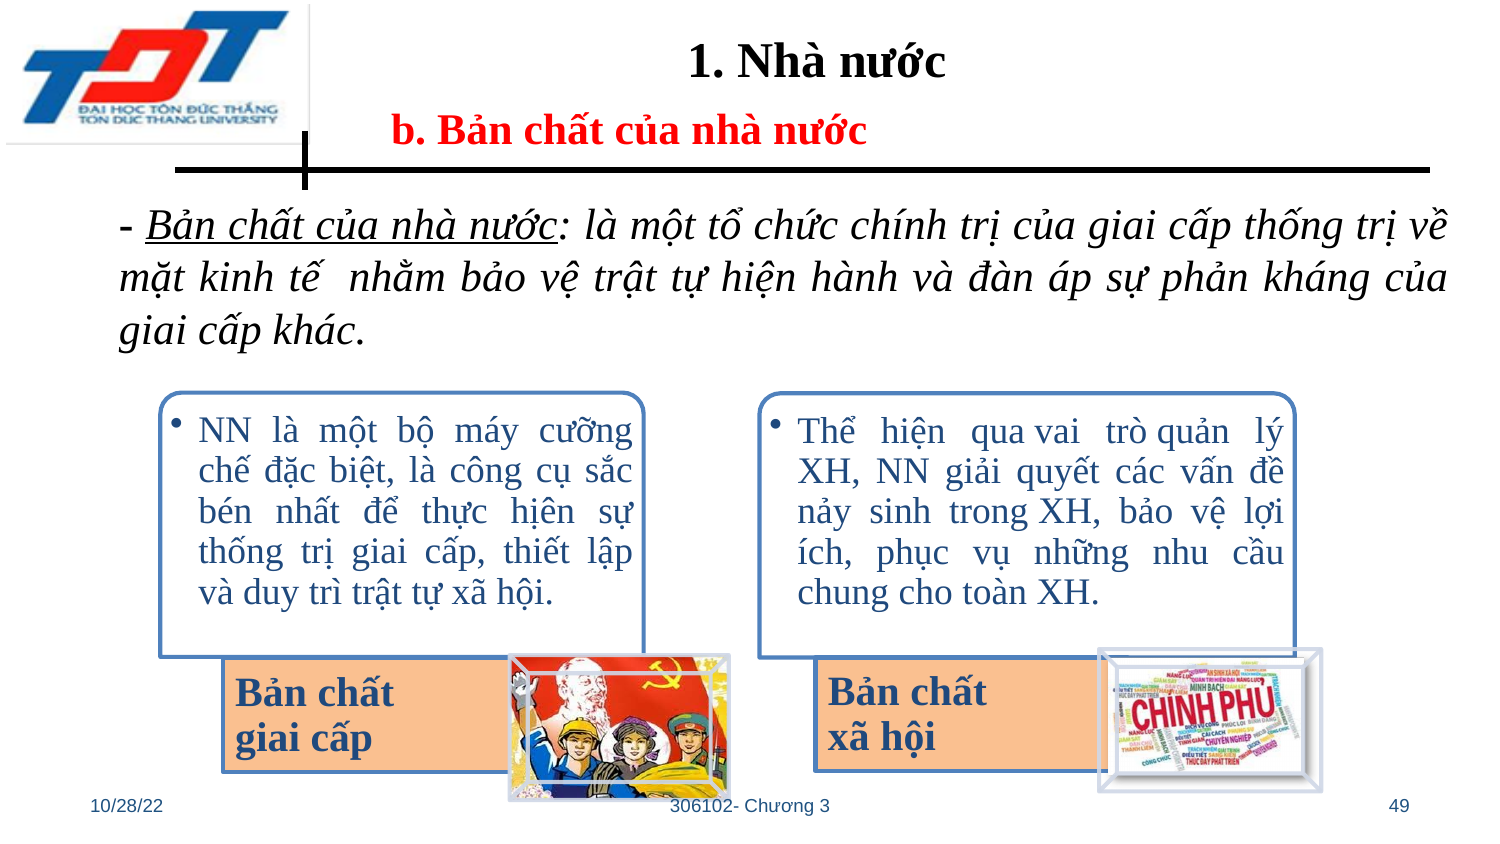

1. Nhà nước
b. Bản chất của nhà nước
- Bản chất của nhà nước: là một tổ chức chính trị của giai cấp thống trị về mặt kinh tế  nhằm bảo vệ trật tự hiện hành và đàn áp sự phản kháng của giai cấp khác.
NN là một bộ máy cưỡng chế đặc biệt, là công cụ sắc bén nhất để thực hịên sự thống trị giai cấp, thiết lập và duy trì trật tự xã hội.
Bản chất giai cấp
Thể hiện qua vai trò quản lý XH, NN giải quyết các vấn đề nảy sinh trong XH, bảo vệ lợi ích, phục vụ những nhu cầu chung cho toàn XH.
Bản chất xã hội
10/28/22
306102- Chương 3
49